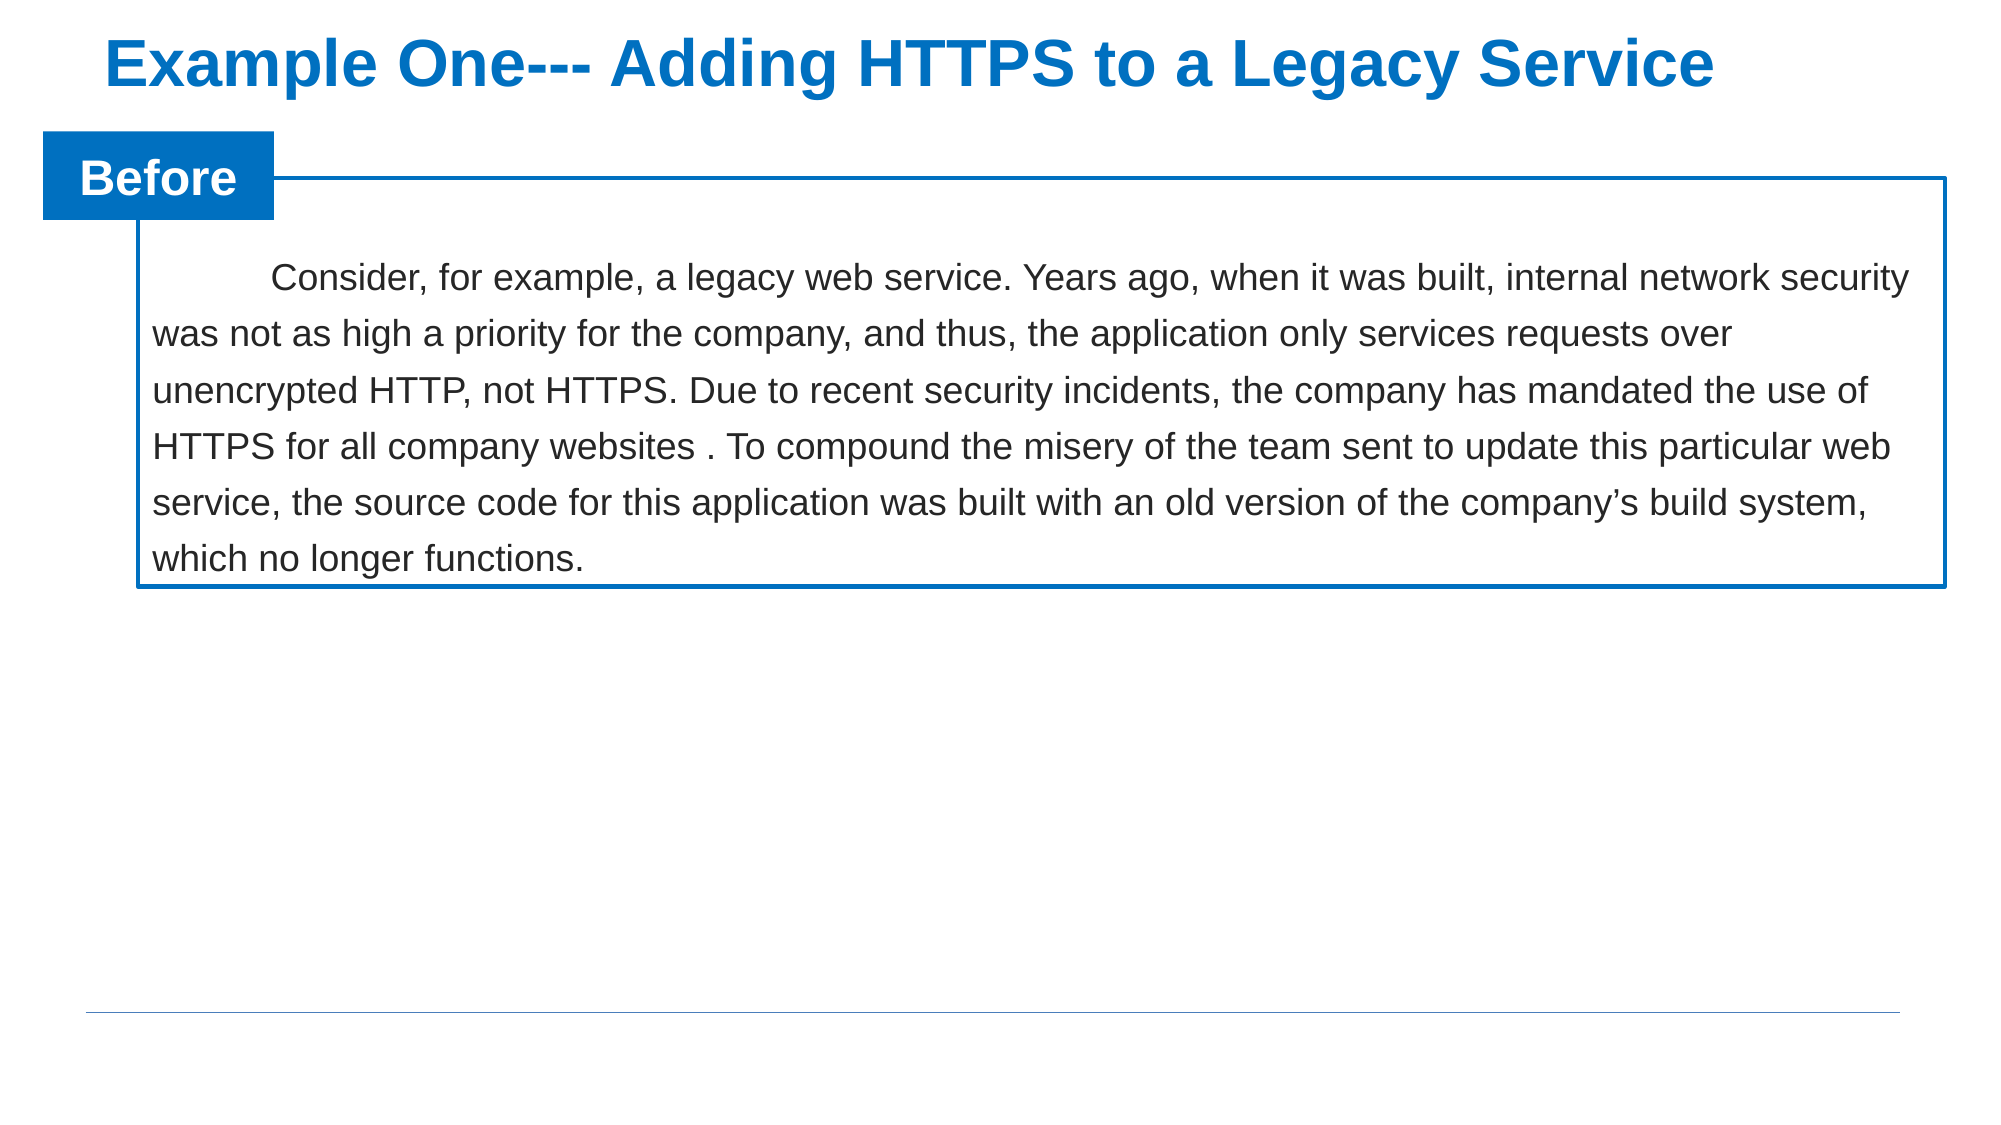

Example One--- Adding HTTPS to a Legacy Service
Before

Consider, for example, a legacy web service. Years ago, when it was built, internal network security was not as high a priority for the company, and thus, the application only services requests over unencrypted HTTP, not HTTPS. Due to recent security incidents, the company has mandated the use of HTTPS for all company websites . To compound the misery of the team sent to update this particular web service, the source code for this application was built with an old version of the company’s build system, which no longer functions.